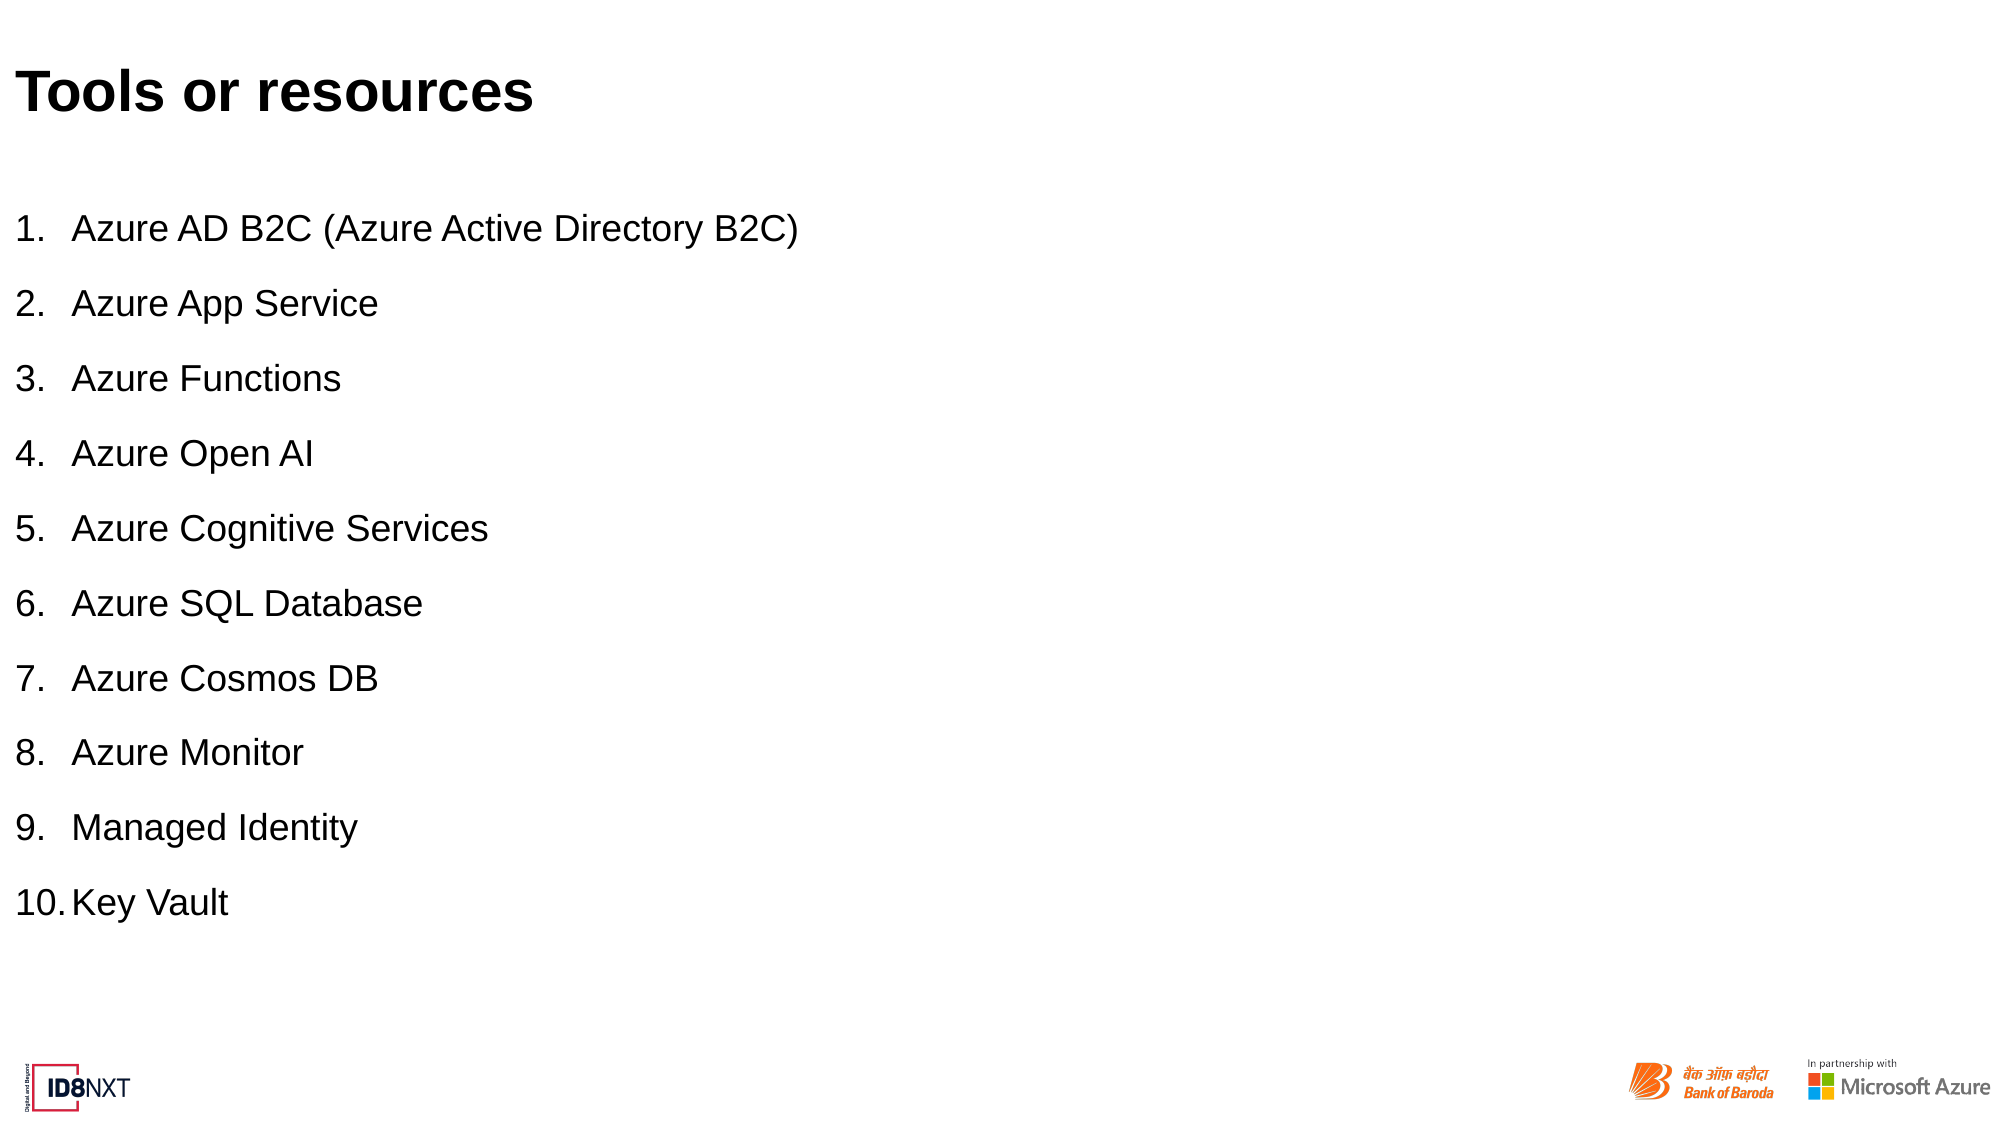

# Tools or resources
Azure AD B2C (Azure Active Directory B2C)

Azure App Service

Azure Functions

Azure Open AI

Azure Cognitive Services

Azure SQL Database

Azure Cosmos DB

Azure Monitor

Managed Identity

Key Vault